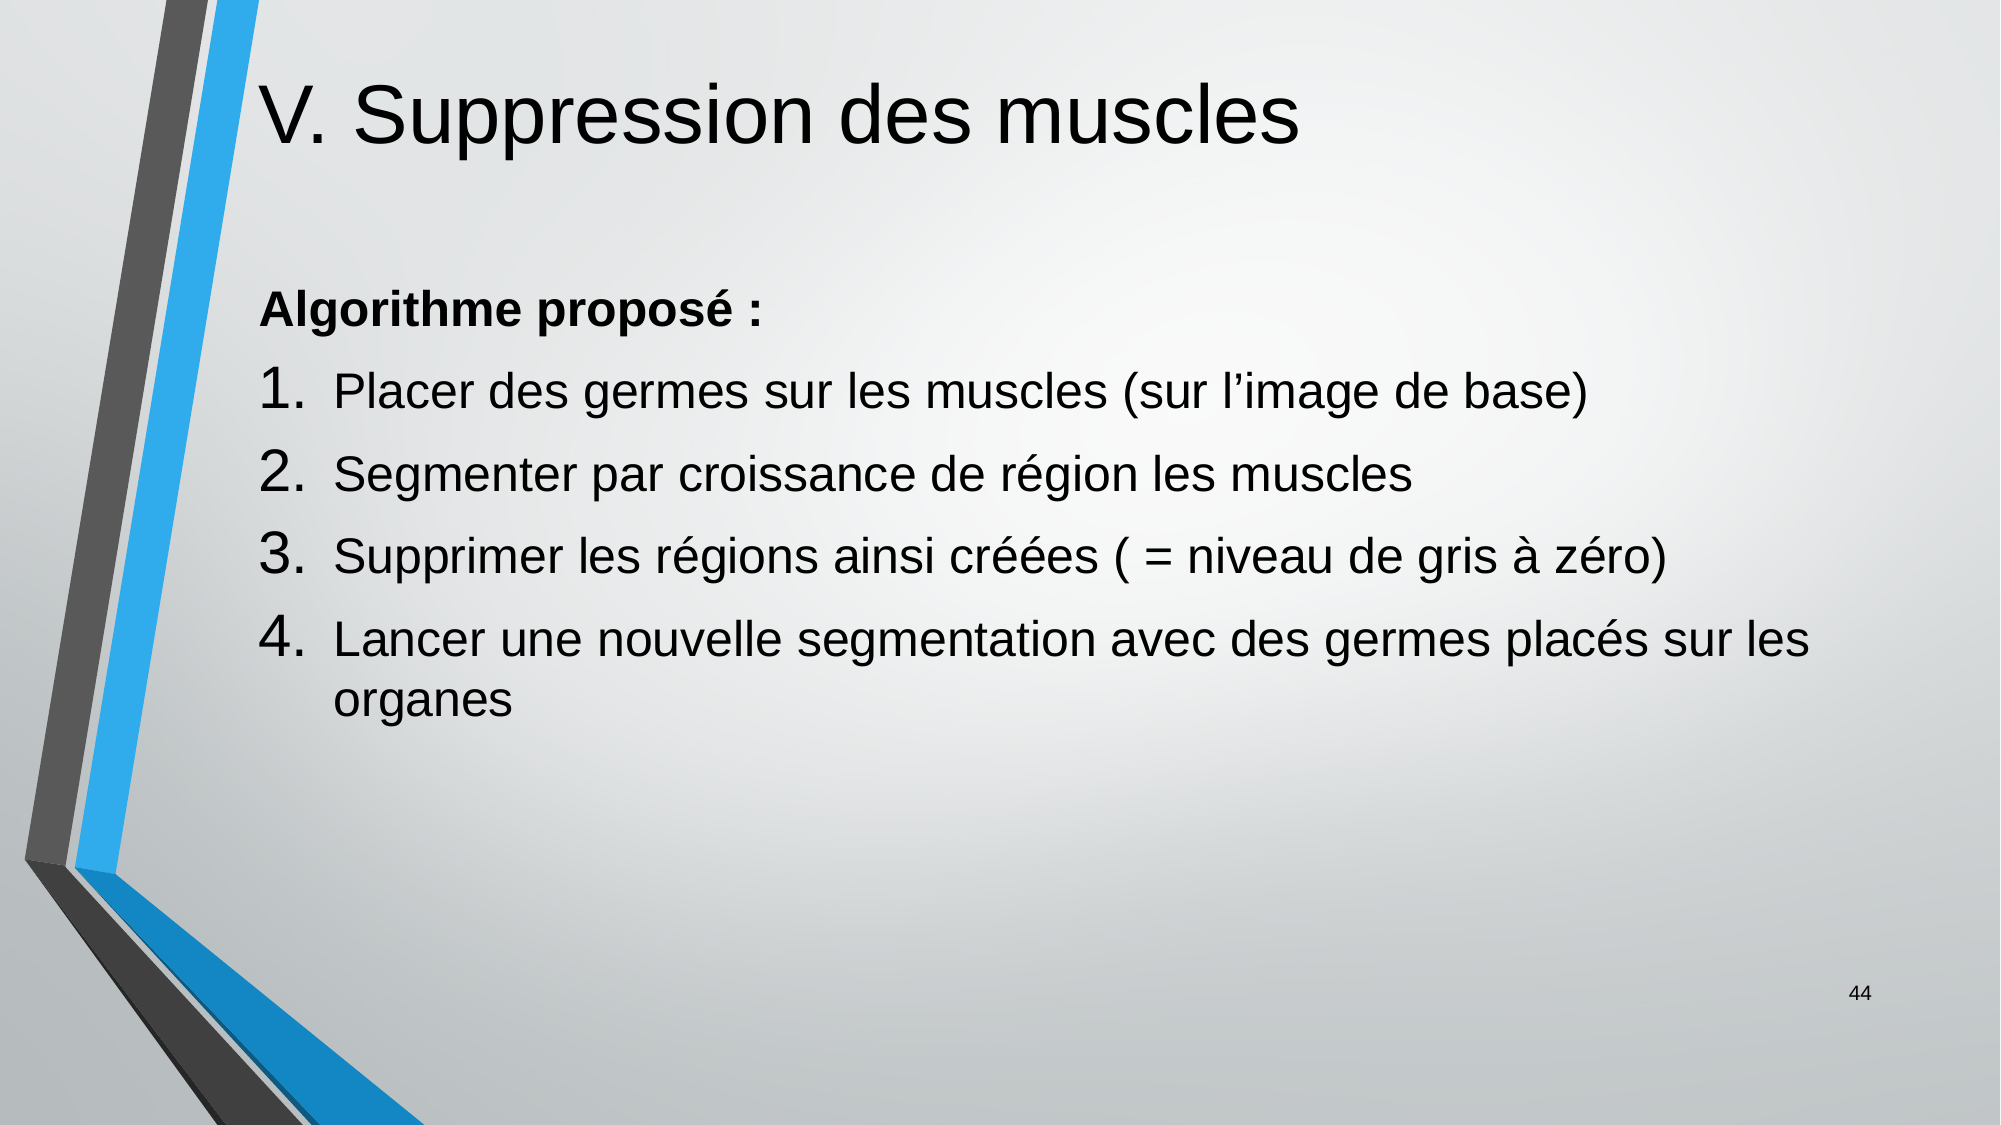

# V. Suppression des muscles

Algorithme proposé :
Placer des germes sur les muscles (sur l’image de base)
Segmenter par croissance de région les muscles
Supprimer les régions ainsi créées ( = niveau de gris à zéro)
Lancer une nouvelle segmentation avec des germes placés sur les organes

44